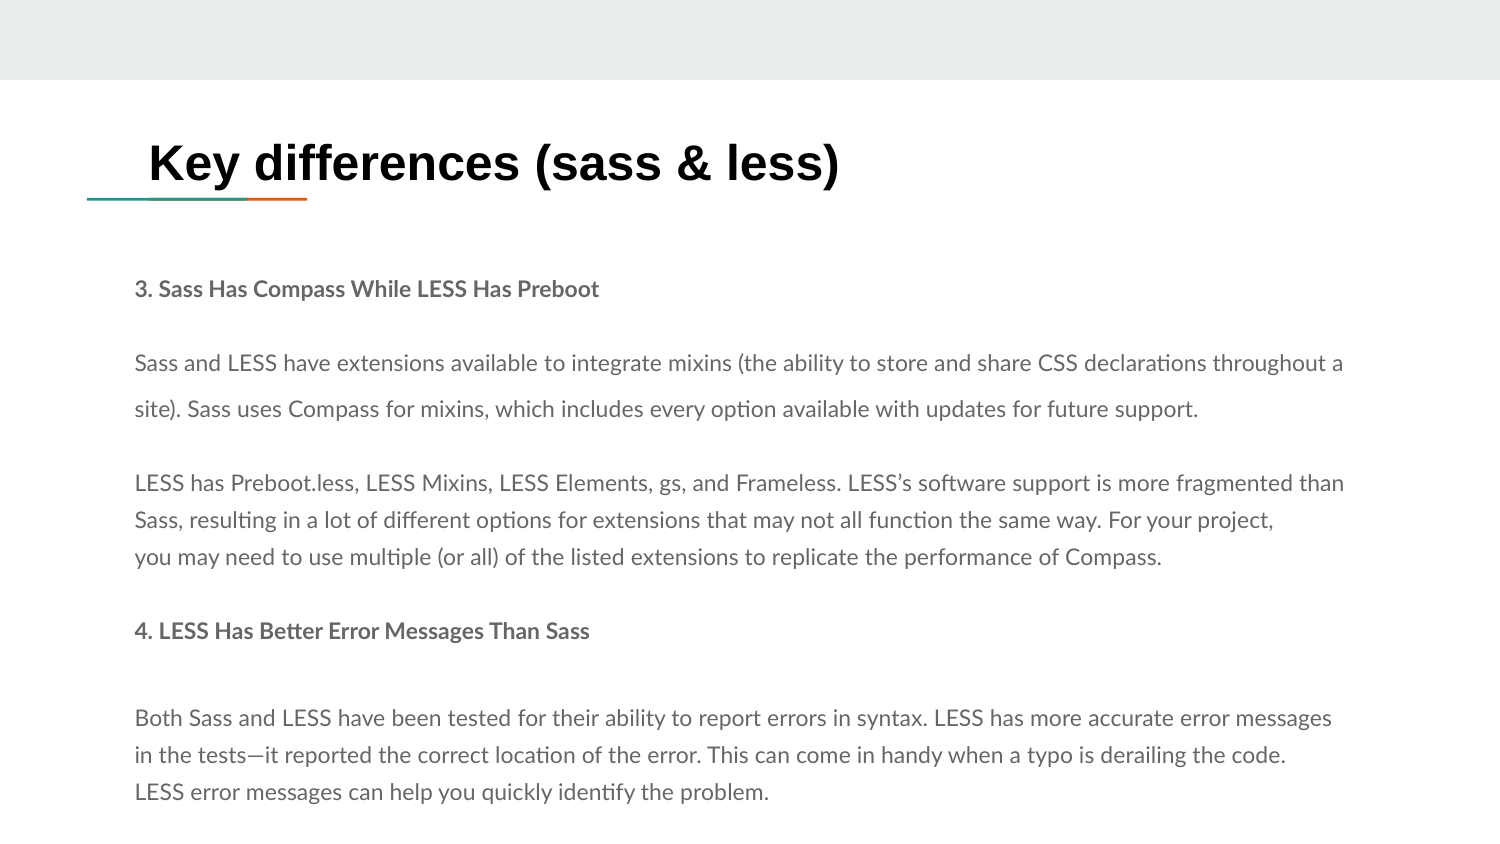

# Key differences (sass & less)
3. Sass Has Compass While LESS Has Preboot
Sass and LESS have extensions available to integrate mixins (the ability to store and share CSS declarations throughout a
site). Sass uses Compass for mixins, which includes every option available with updates for future support.

LESS has Preboot.less, LESS Mixins, LESS Elements, gs, and Frameless. LESS’s software support is more fragmented than
Sass, resulting in a lot of different options for extensions that may not all function the same way. For your project,
you may need to use multiple (or all) of the listed extensions to replicate the performance of Compass.

4. LESS Has Better Error Messages Than Sass

Both Sass and LESS have been tested for their ability to report errors in syntax. LESS has more accurate error messages
in the tests—it reported the correct location of the error. This can come in handy when a typo is derailing the code.
LESS error messages can help you quickly identify the problem.